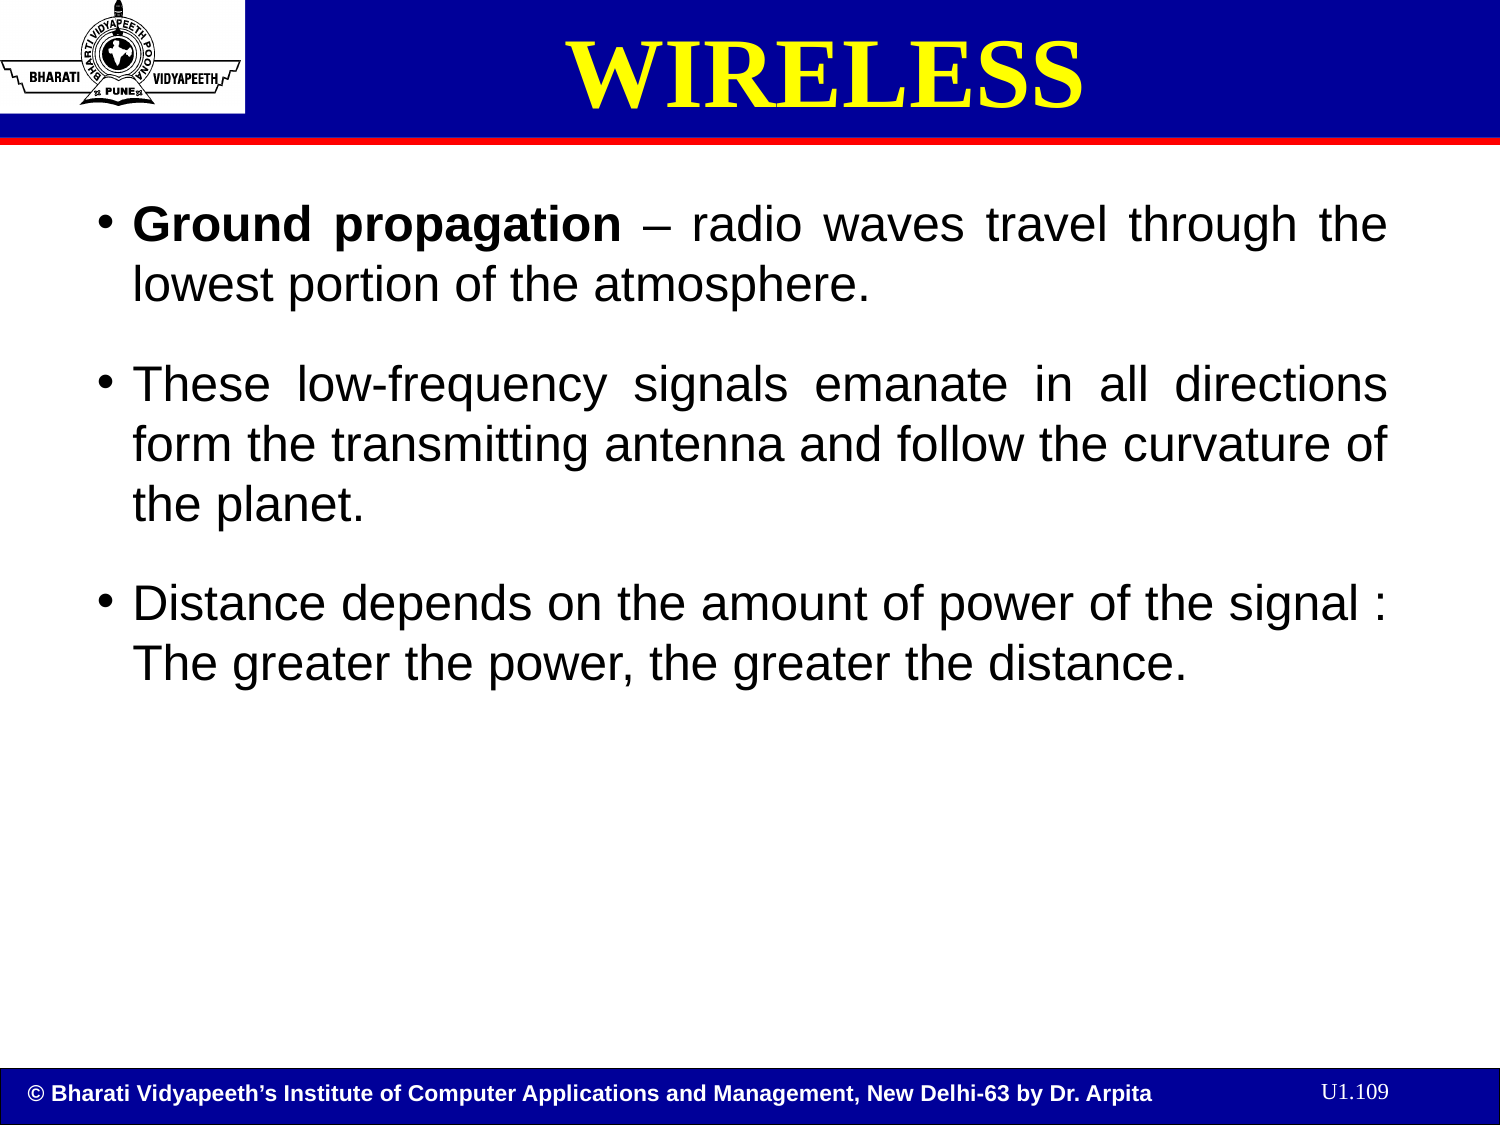

WIRELESS
Ground propagation – radio waves travel through the lowest portion of the atmosphere.
These low-frequency signals emanate in all directions form the transmitting antenna and follow the curvature of the planet.
Distance depends on the amount of power of the signal : The greater the power, the greater the distance.